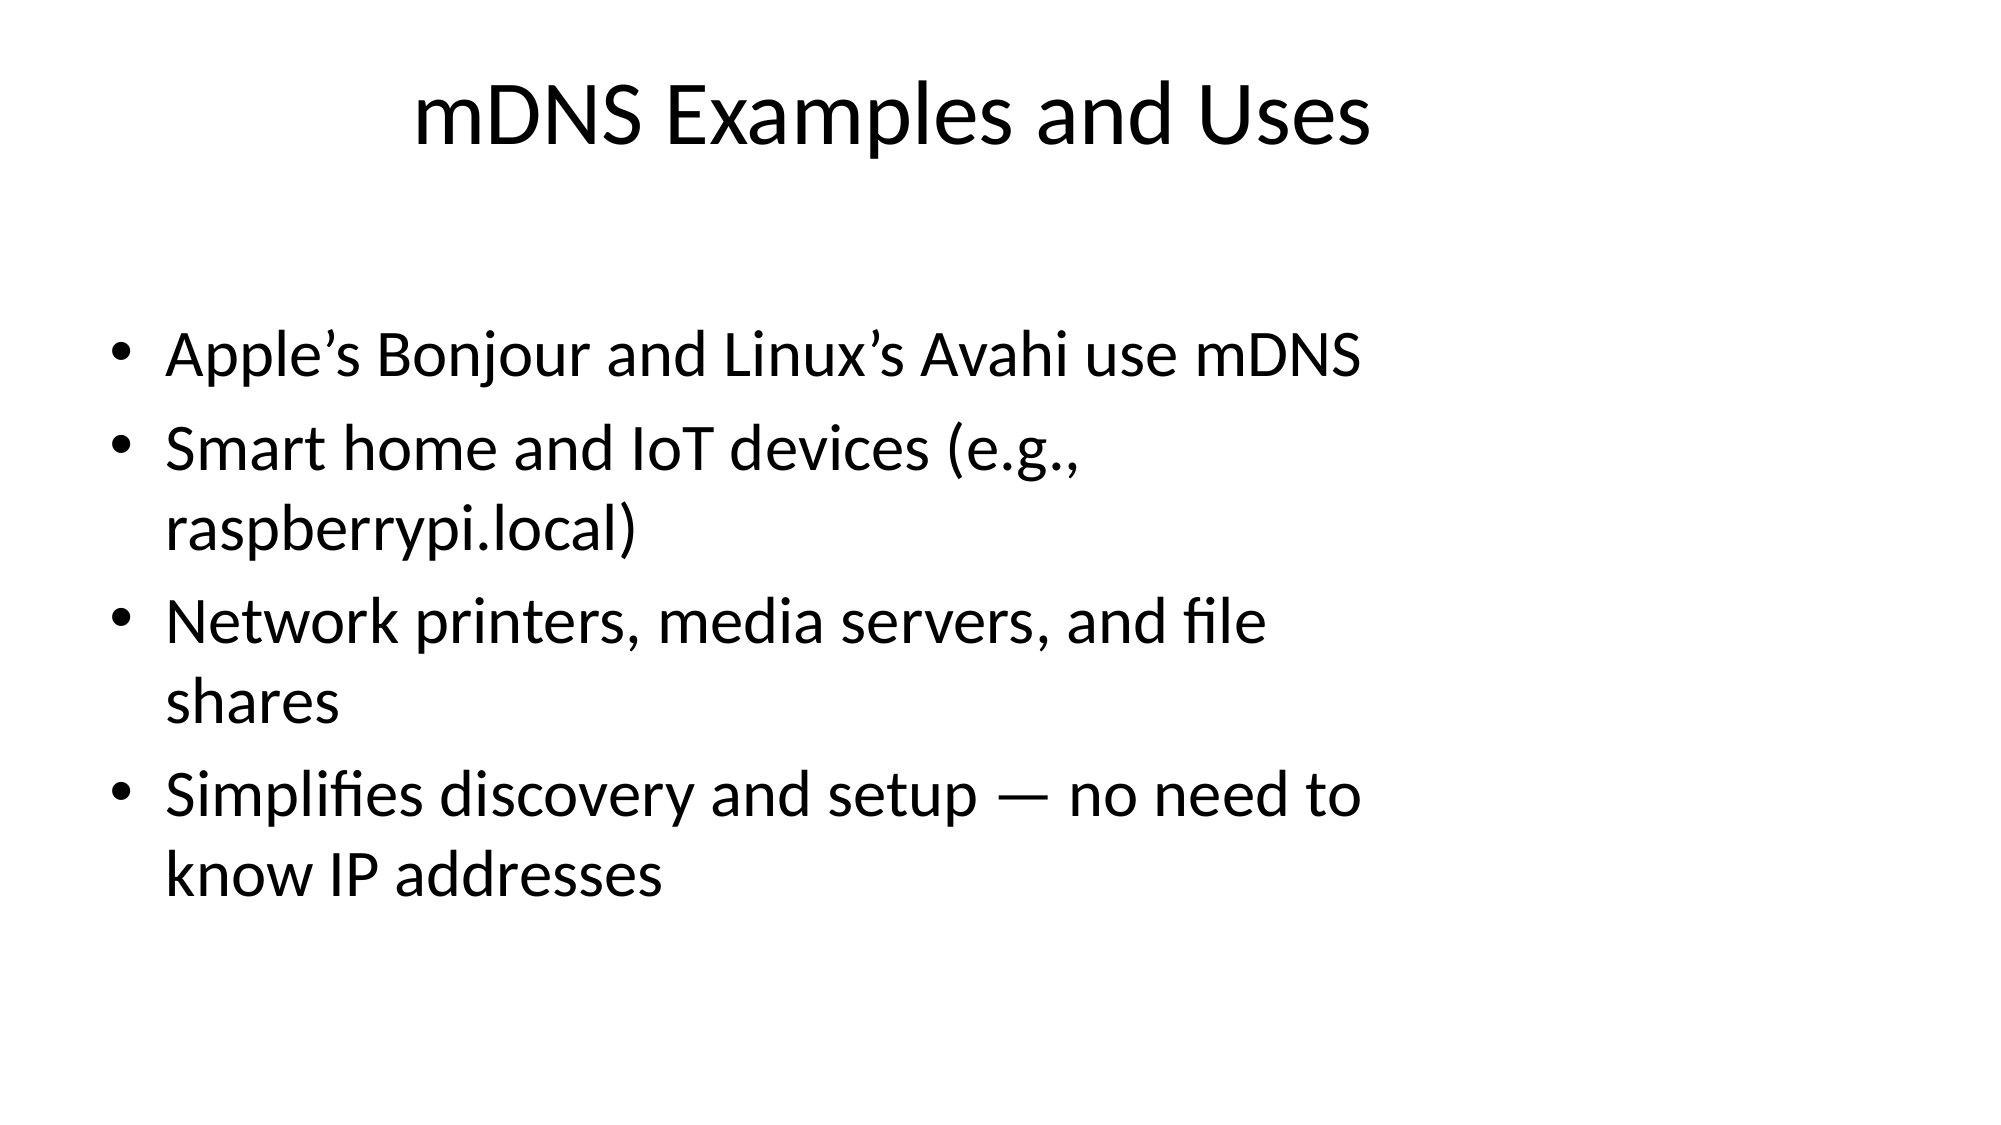

mDNS Examples and Uses

Apple’s Bonjour and Linux’s Avahi use mDNS
Smart home and IoT devices (e.g., raspberrypi.local)
Network printers, media servers, and file shares
Simplifies discovery and setup — no need to know IP addresses